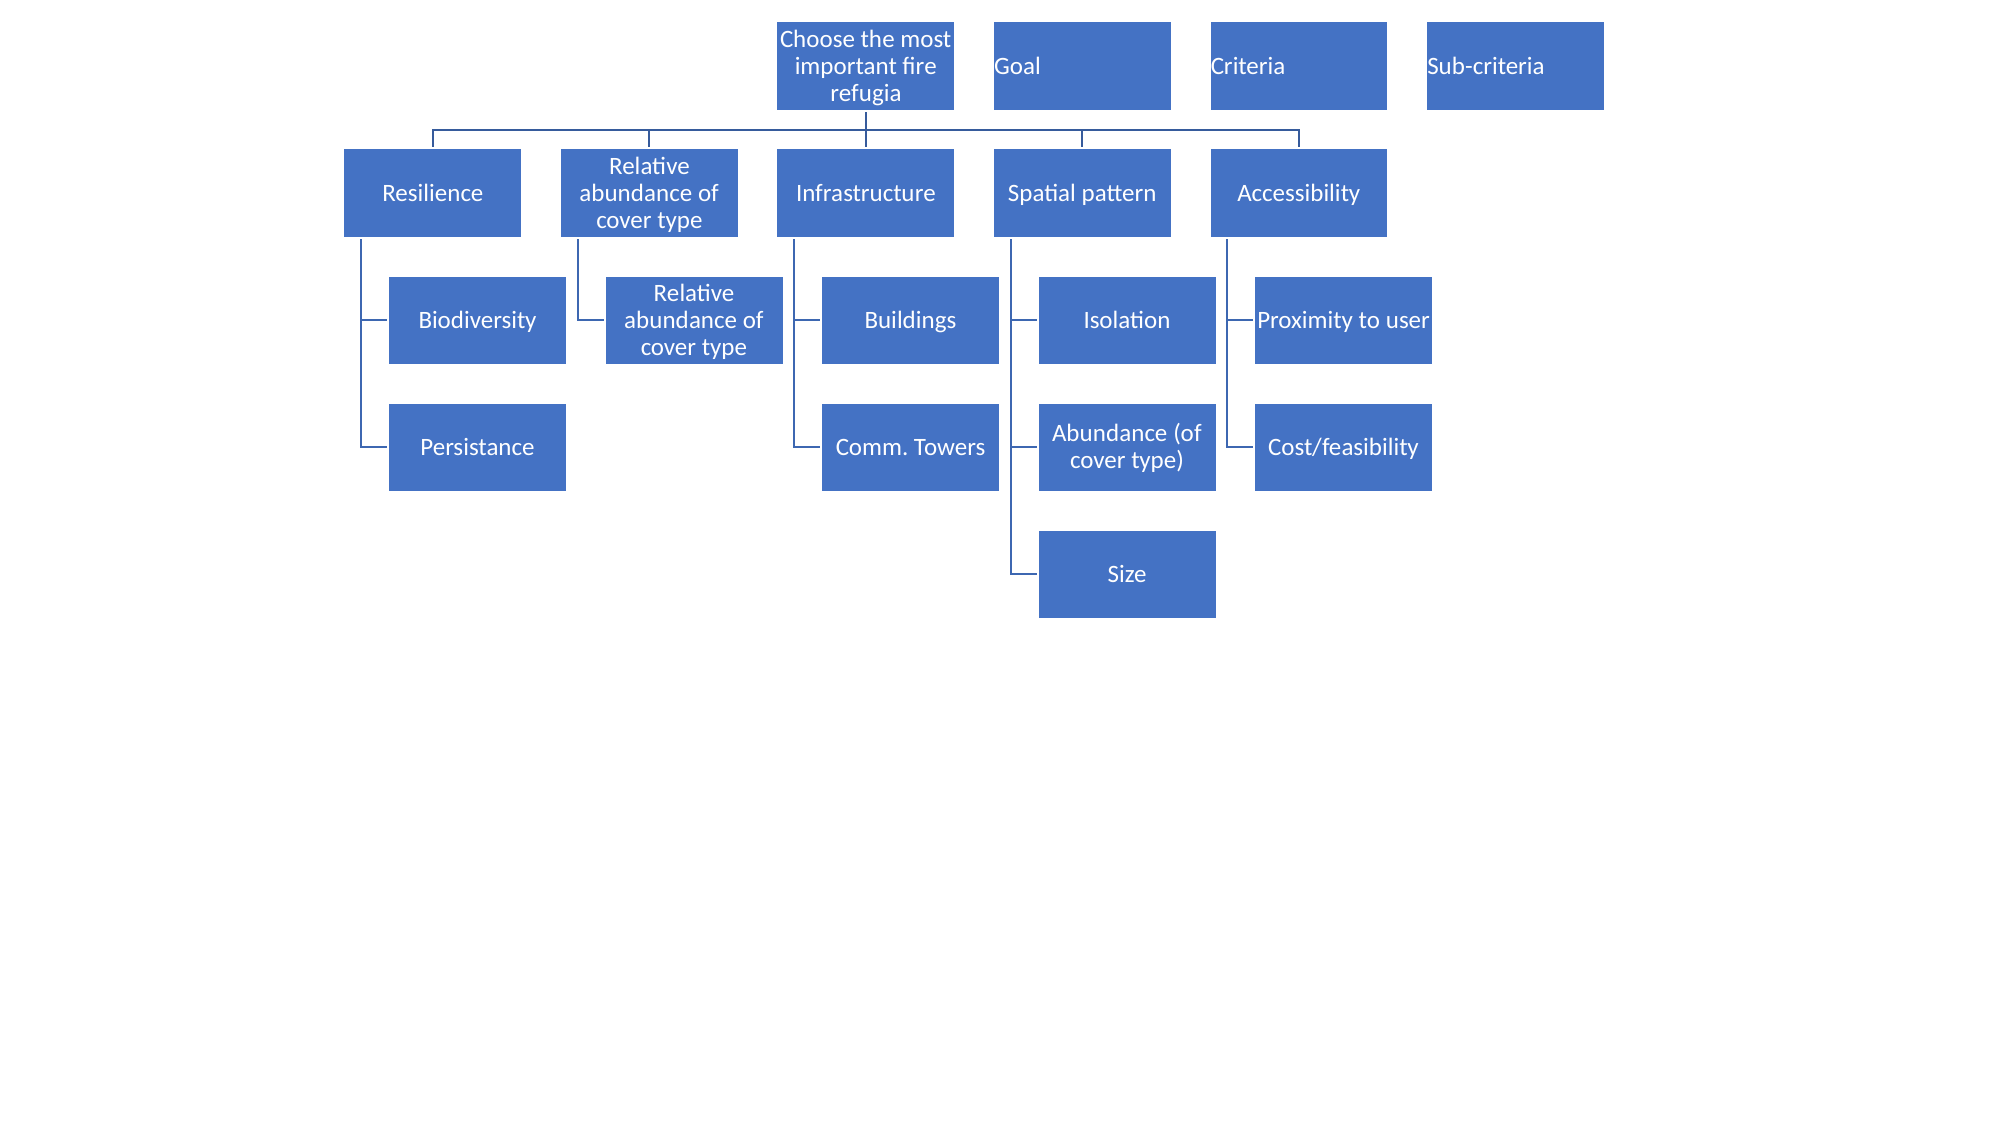

Choose the most important fire refugia
Resilience
Biodiversity
Persistance
Relative abundance of cover type
Relative abundance of cover type
Infrastructure
Buildings
Comm. Towers
Spatial pattern
Isolation
Abundance (of cover type)
Size
Accessibility
Proximity to user
Cost/feasibility
Goal
Criteria
Sub-criteria